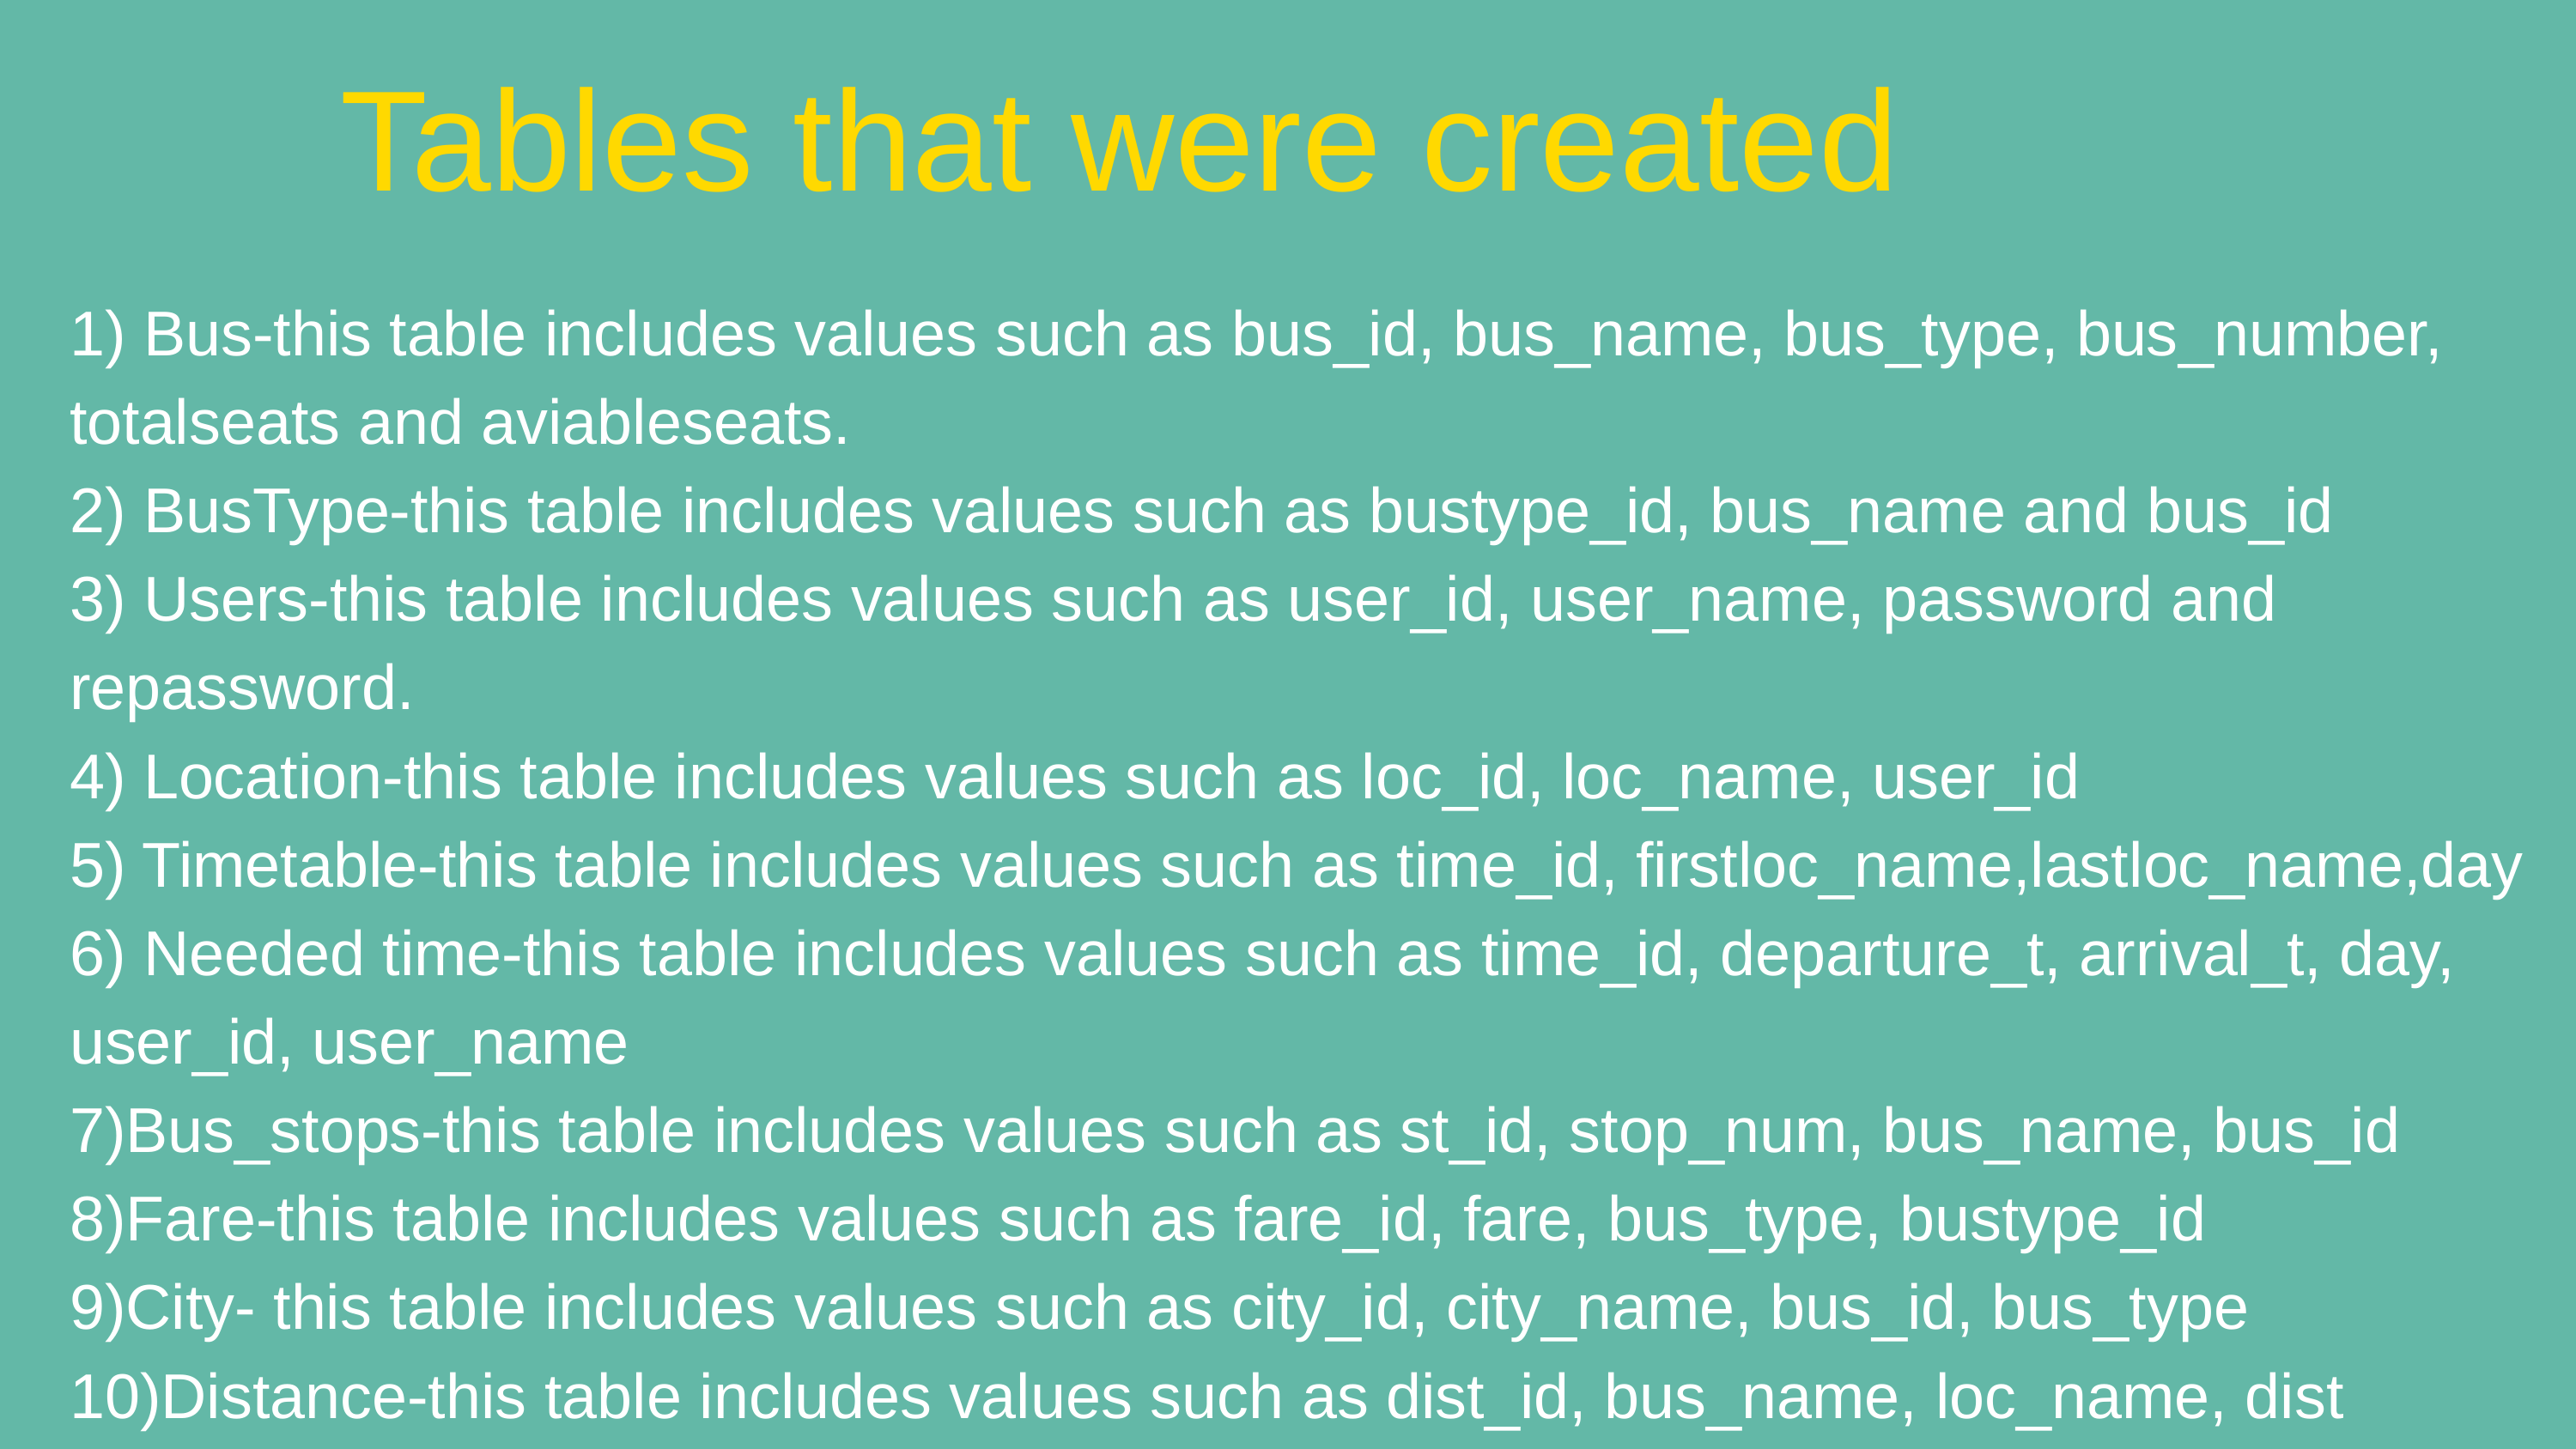

Tables that were created
1) Bus-this table includes values such as bus_id, bus_name, bus_type, bus_number, totalseats and aviableseats.
2) BusType-this table includes values such as bustype_id, bus_name and bus_id
3) Users-this table includes values such as user_id, user_name, password and repassword.
4) Location-this table includes values such as loc_id, loc_name, user_id
5) Timetable-this table includes values such as time_id, firstloc_name,lastloc_name,day
6) Needed time-this table includes values such as time_id, departure_t, arrival_t, day, user_id, user_name
7)Bus_stops-this table includes values such as st_id, stop_num, bus_name, bus_id
8)Fare-this table includes values such as fare_id, fare, bus_type, bustype_id
9)City- this table includes values such as city_id, city_name, bus_id, bus_type
10)Distance-this table includes values such as dist_id, bus_name, loc_name, dist